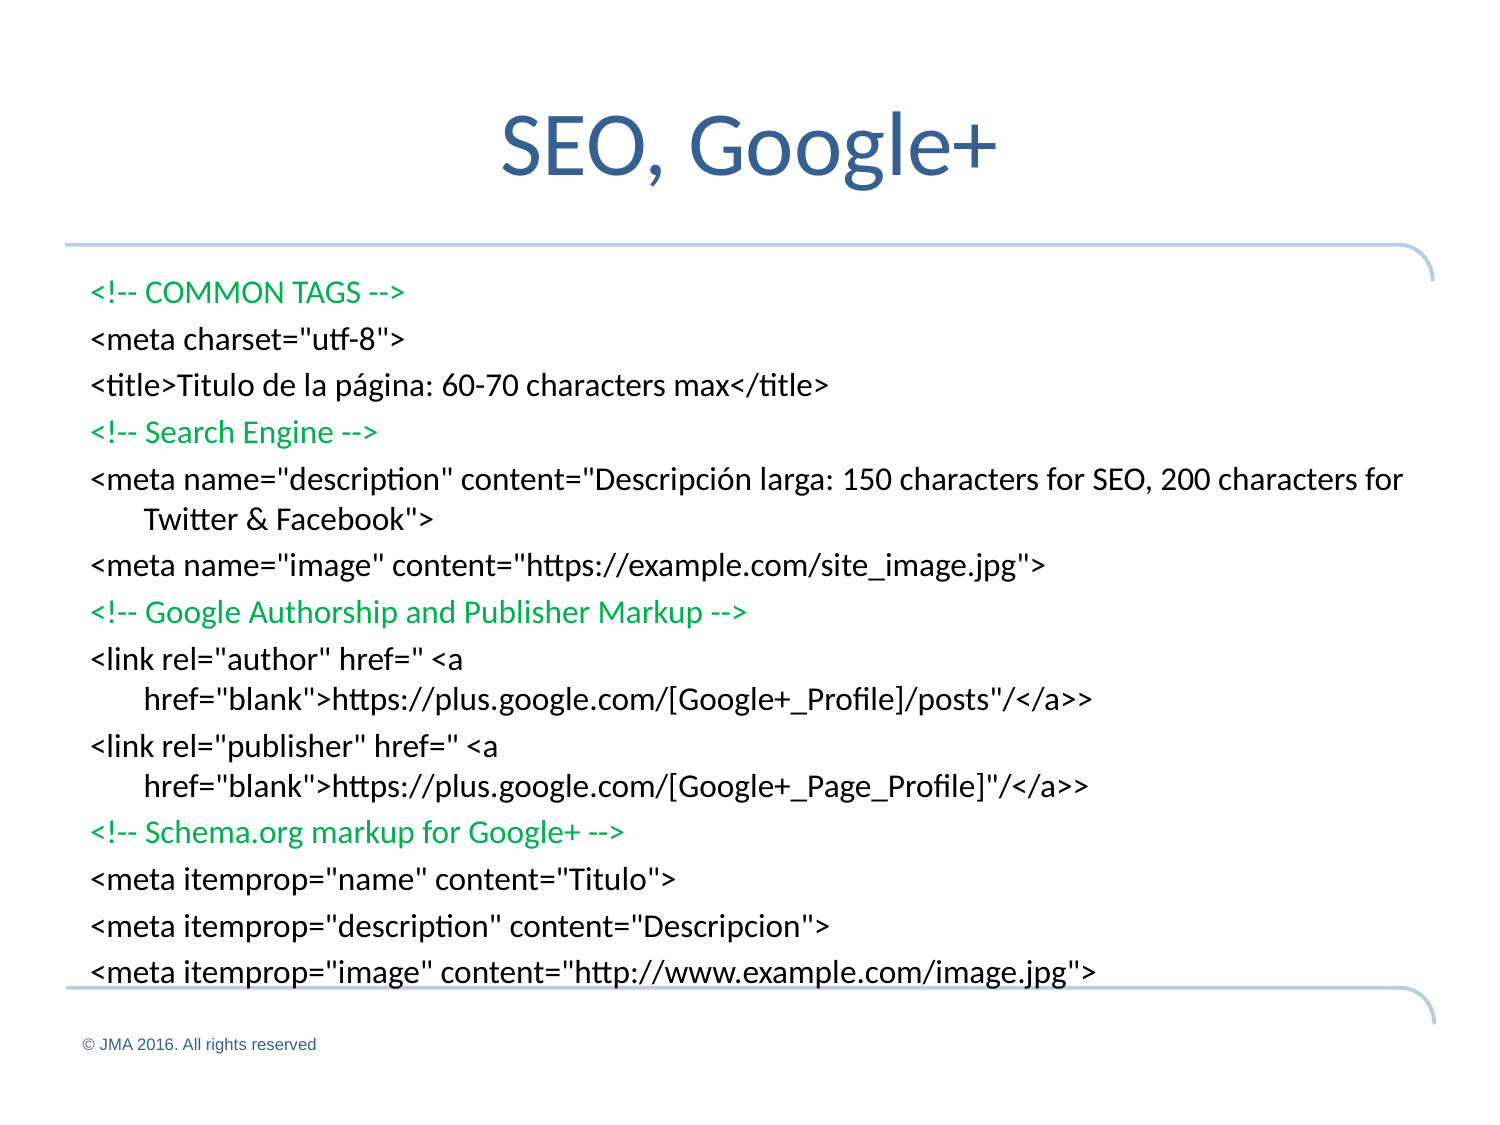

# SEO, Google+
<!-- COMMON TAGS -->
<meta charset="utf-8">
<title>Titulo de la página: 60-70 characters max</title>
<!-- Search Engine -->
<meta name="description" content="Descripción larga: 150 characters for SEO, 200 characters for Twitter & Facebook">
<meta name="image" content="https://example.com/site_image.jpg">
<!-- Google Authorship and Publisher Markup -->
<link rel="author" href=" <a href="blank">https://plus.google.com/[Google+_Profile]/posts"/</a>>
<link rel="publisher" href=" <a href="blank">https://plus.google.com/[Google+_Page_Profile]"/</a>>
<!-- Schema.org markup for Google+ -->
<meta itemprop="name" content="Titulo">
<meta itemprop="description" content="Descripcion">
<meta itemprop="image" content="http://www.example.com/image.jpg">